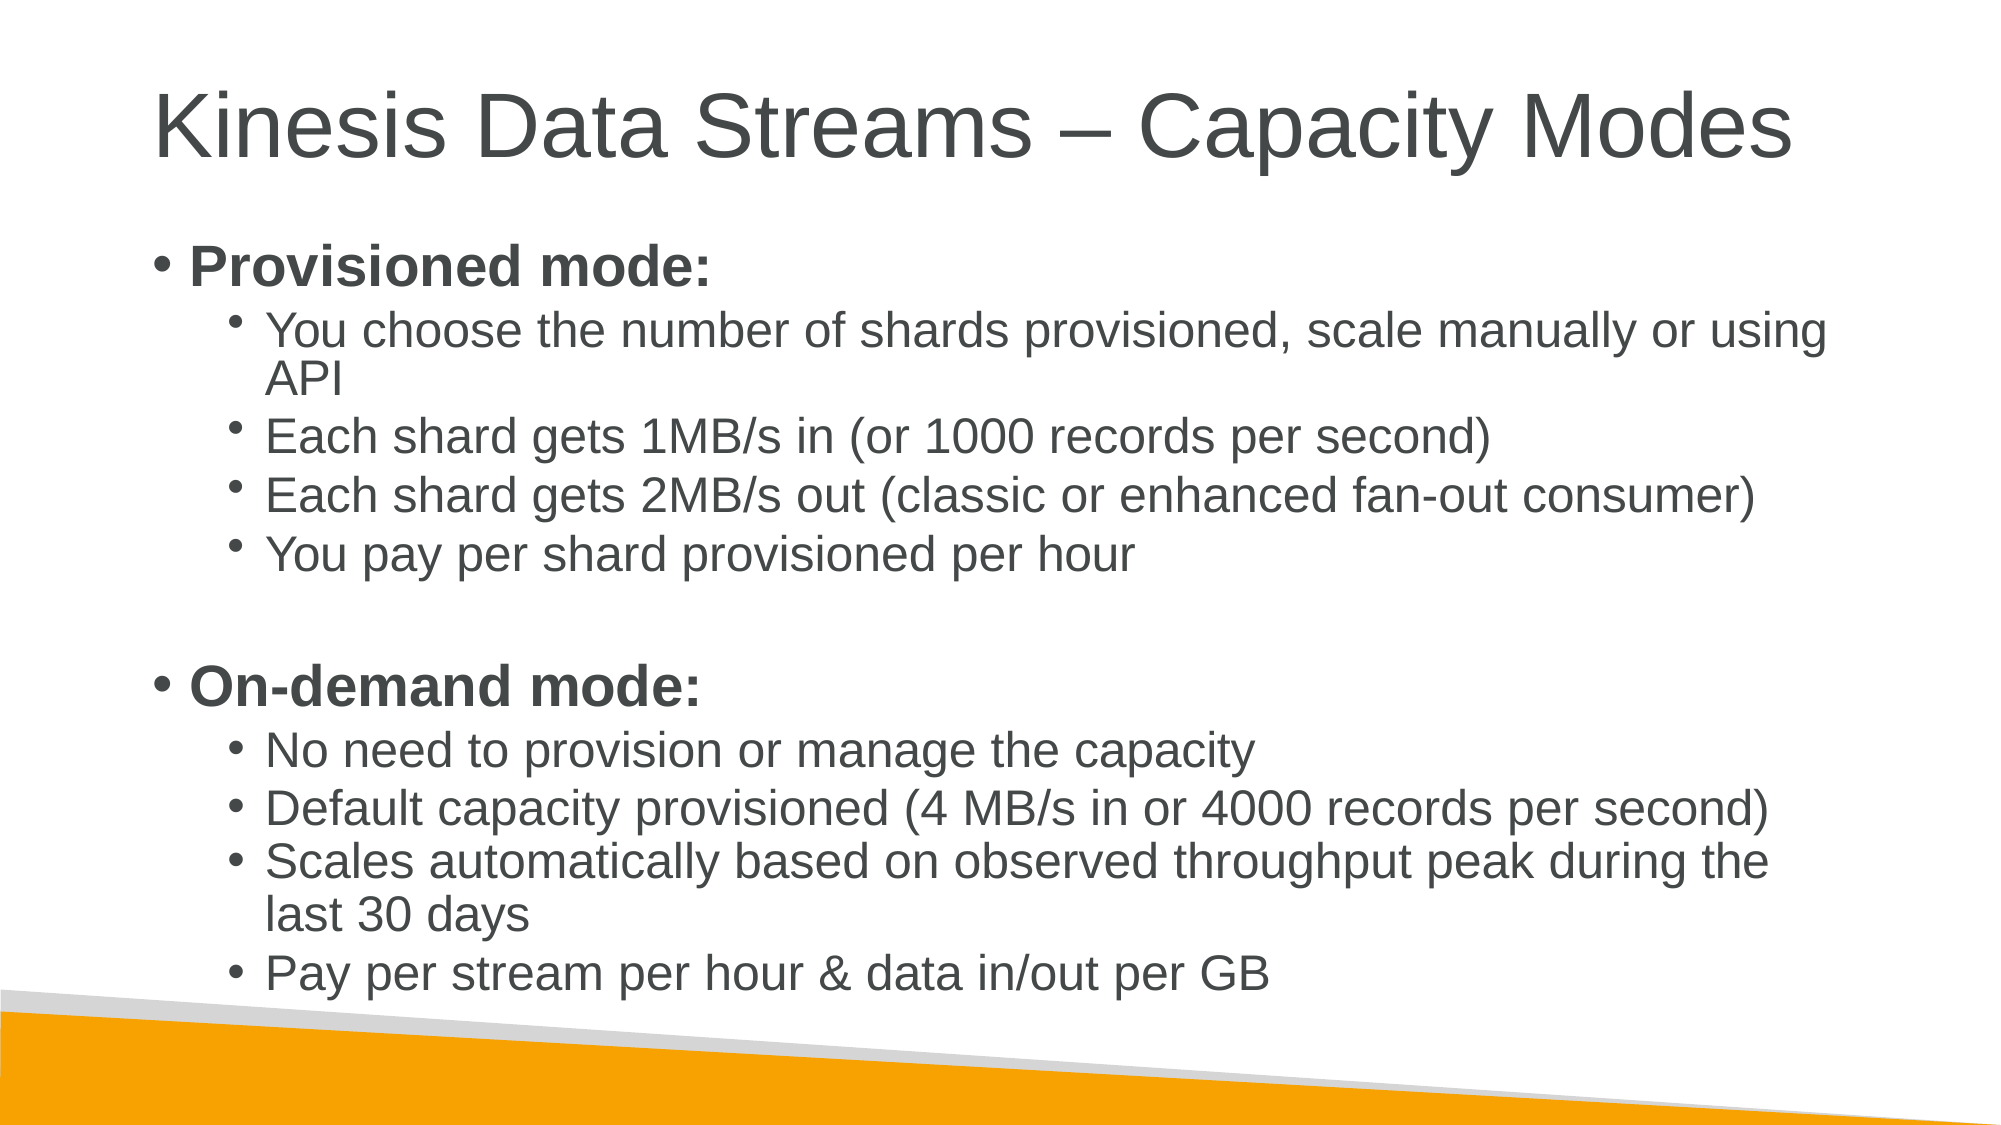

# Kinesis Data Streams – Capacity Modes
Provisioned mode:
You choose the number of shards provisioned, scale manually or using API
Each shard gets 1MB/s in (or 1000 records per second)
Each shard gets 2MB/s out (classic or enhanced fan-out consumer)
You pay per shard provisioned per hour

On-demand mode:
No need to provision or manage the capacity
Default capacity provisioned (4 MB/s in or 4000 records per second)
Scales automatically based on observed throughput peak during the
last 30 days
Pay per stream per hour & data in/out per GB